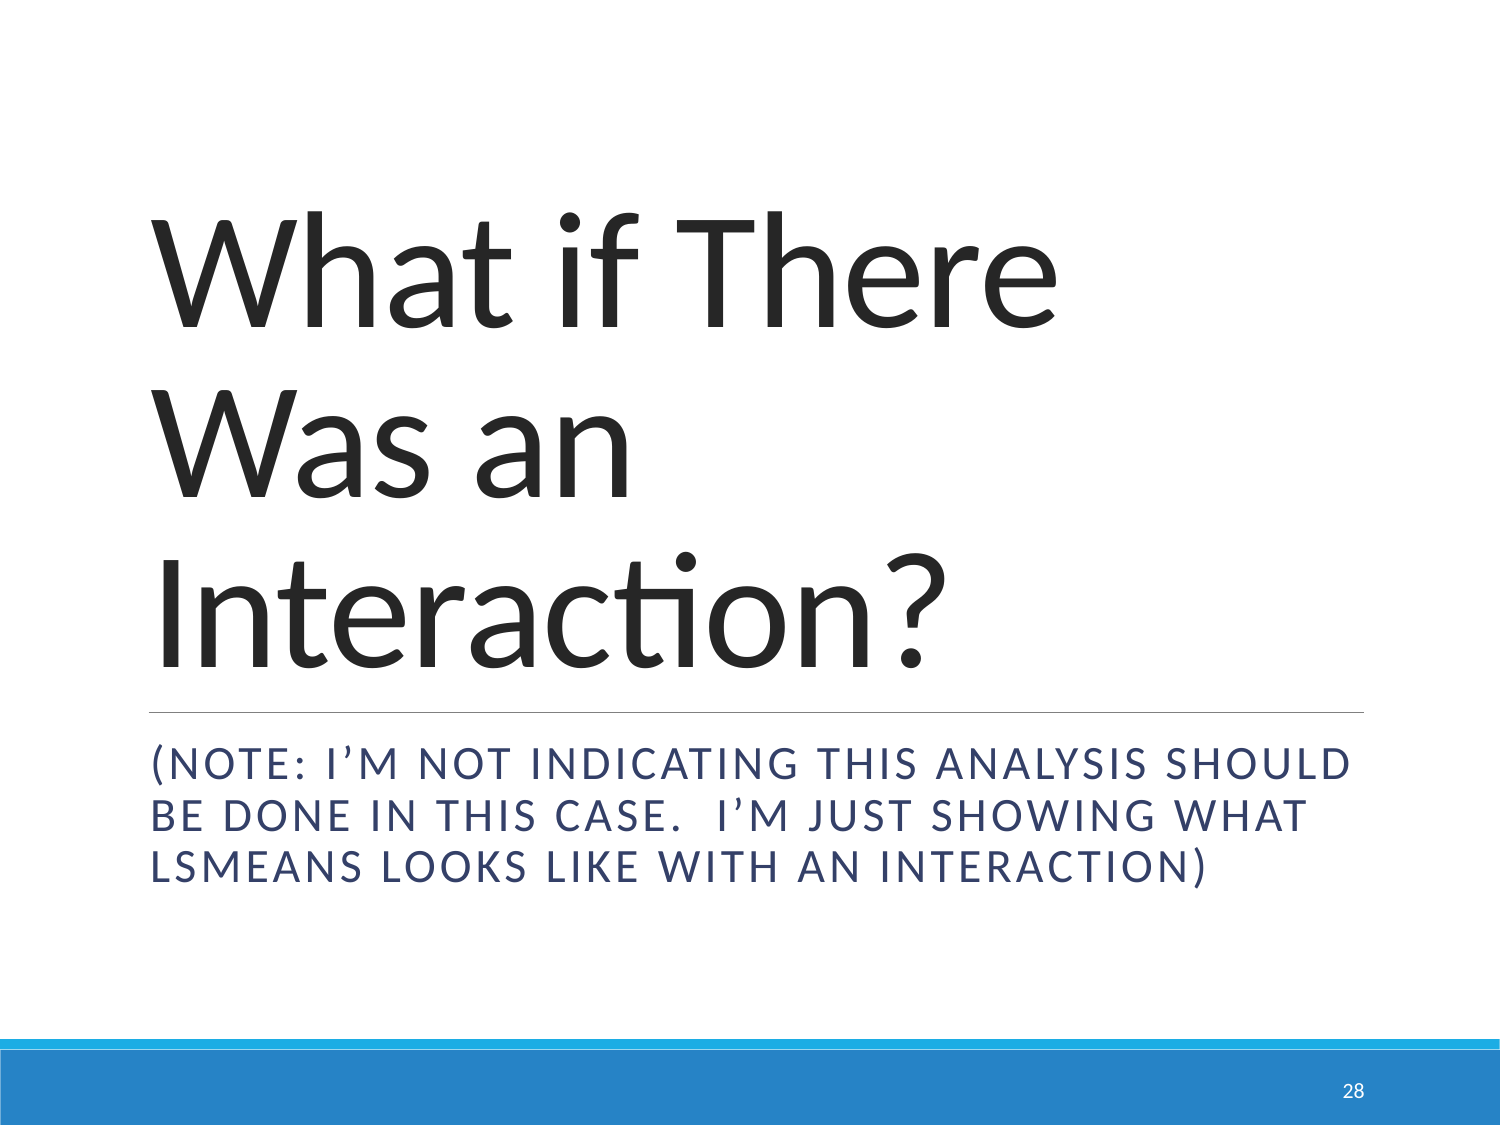

# What if There Was an Interaction?
(note: I’m not indicating this analysis should be done in this case.  I’m just showing what lsmeans looks like with an interaction)
28